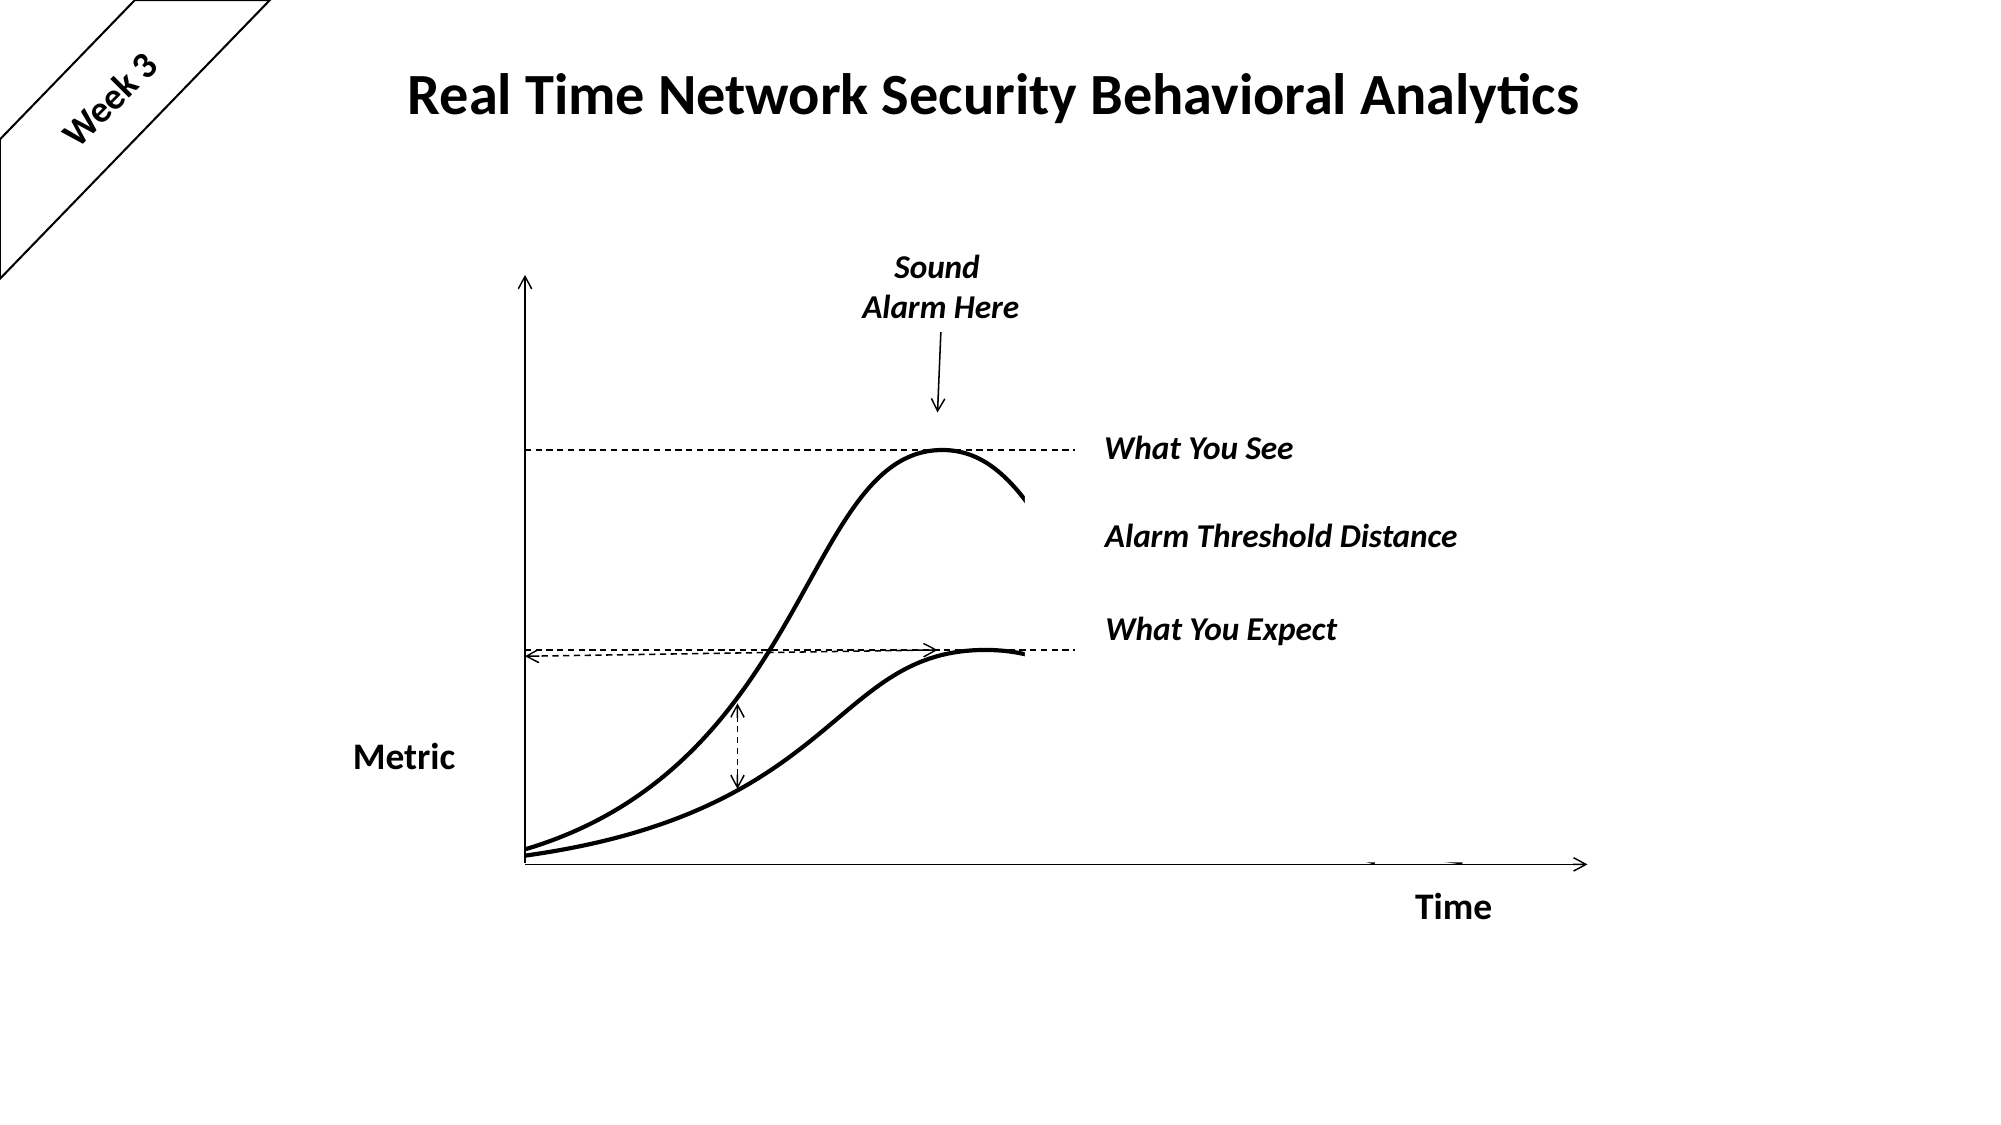

Real Time Network Security Behavioral Analytics
Week 3
Sound
Alarm Here

What You See

Alarm Threshold Distance
What You Expect

Metric
Time